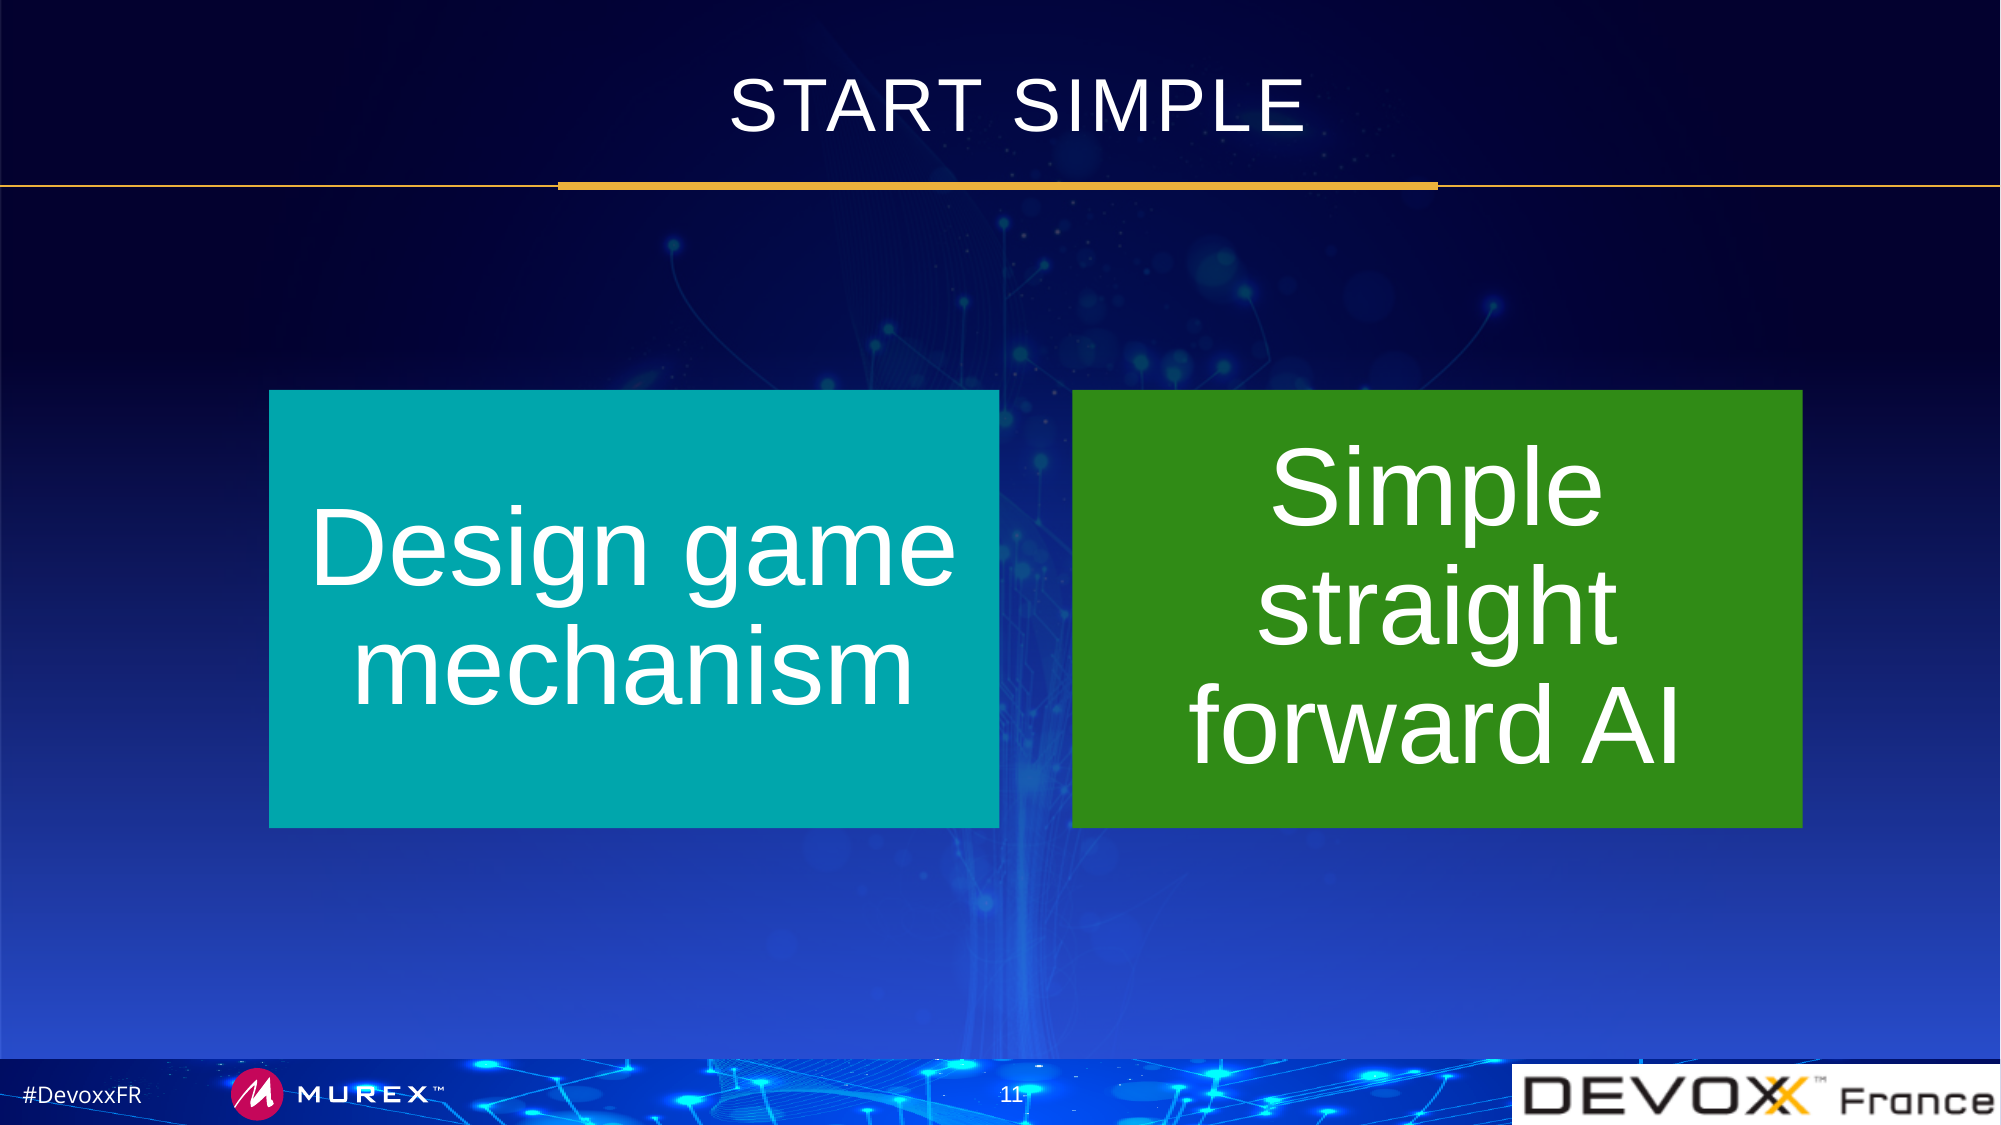

# START SIMPLE
Design game mechanism
Simple straight forward AI